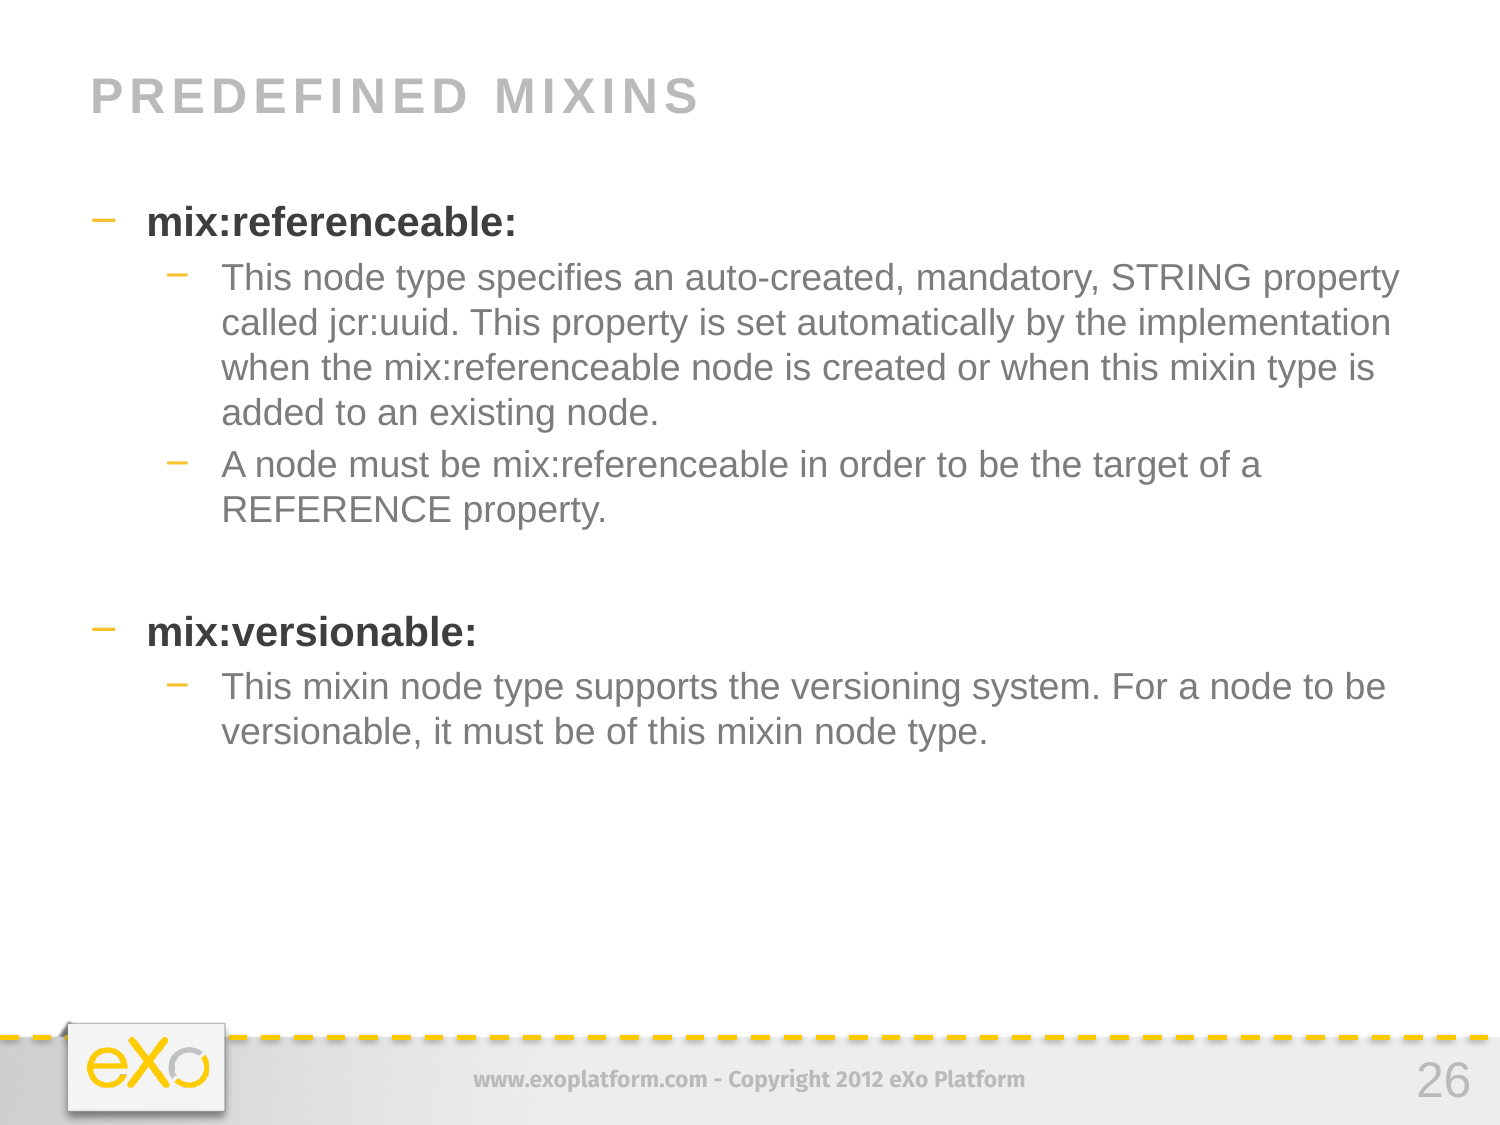

# Predefined Mixins
mix:referenceable:
This node type specifies an auto-created, mandatory, STRING property called jcr:uuid. This property is set automatically by the implementation when the mix:referenceable node is created or when this mixin type is added to an existing node.
A node must be mix:referenceable in order to be the target of a REFERENCE property.

mix:versionable:
This mixin node type supports the versioning system. For a node to be versionable, it must be of this mixin node type.